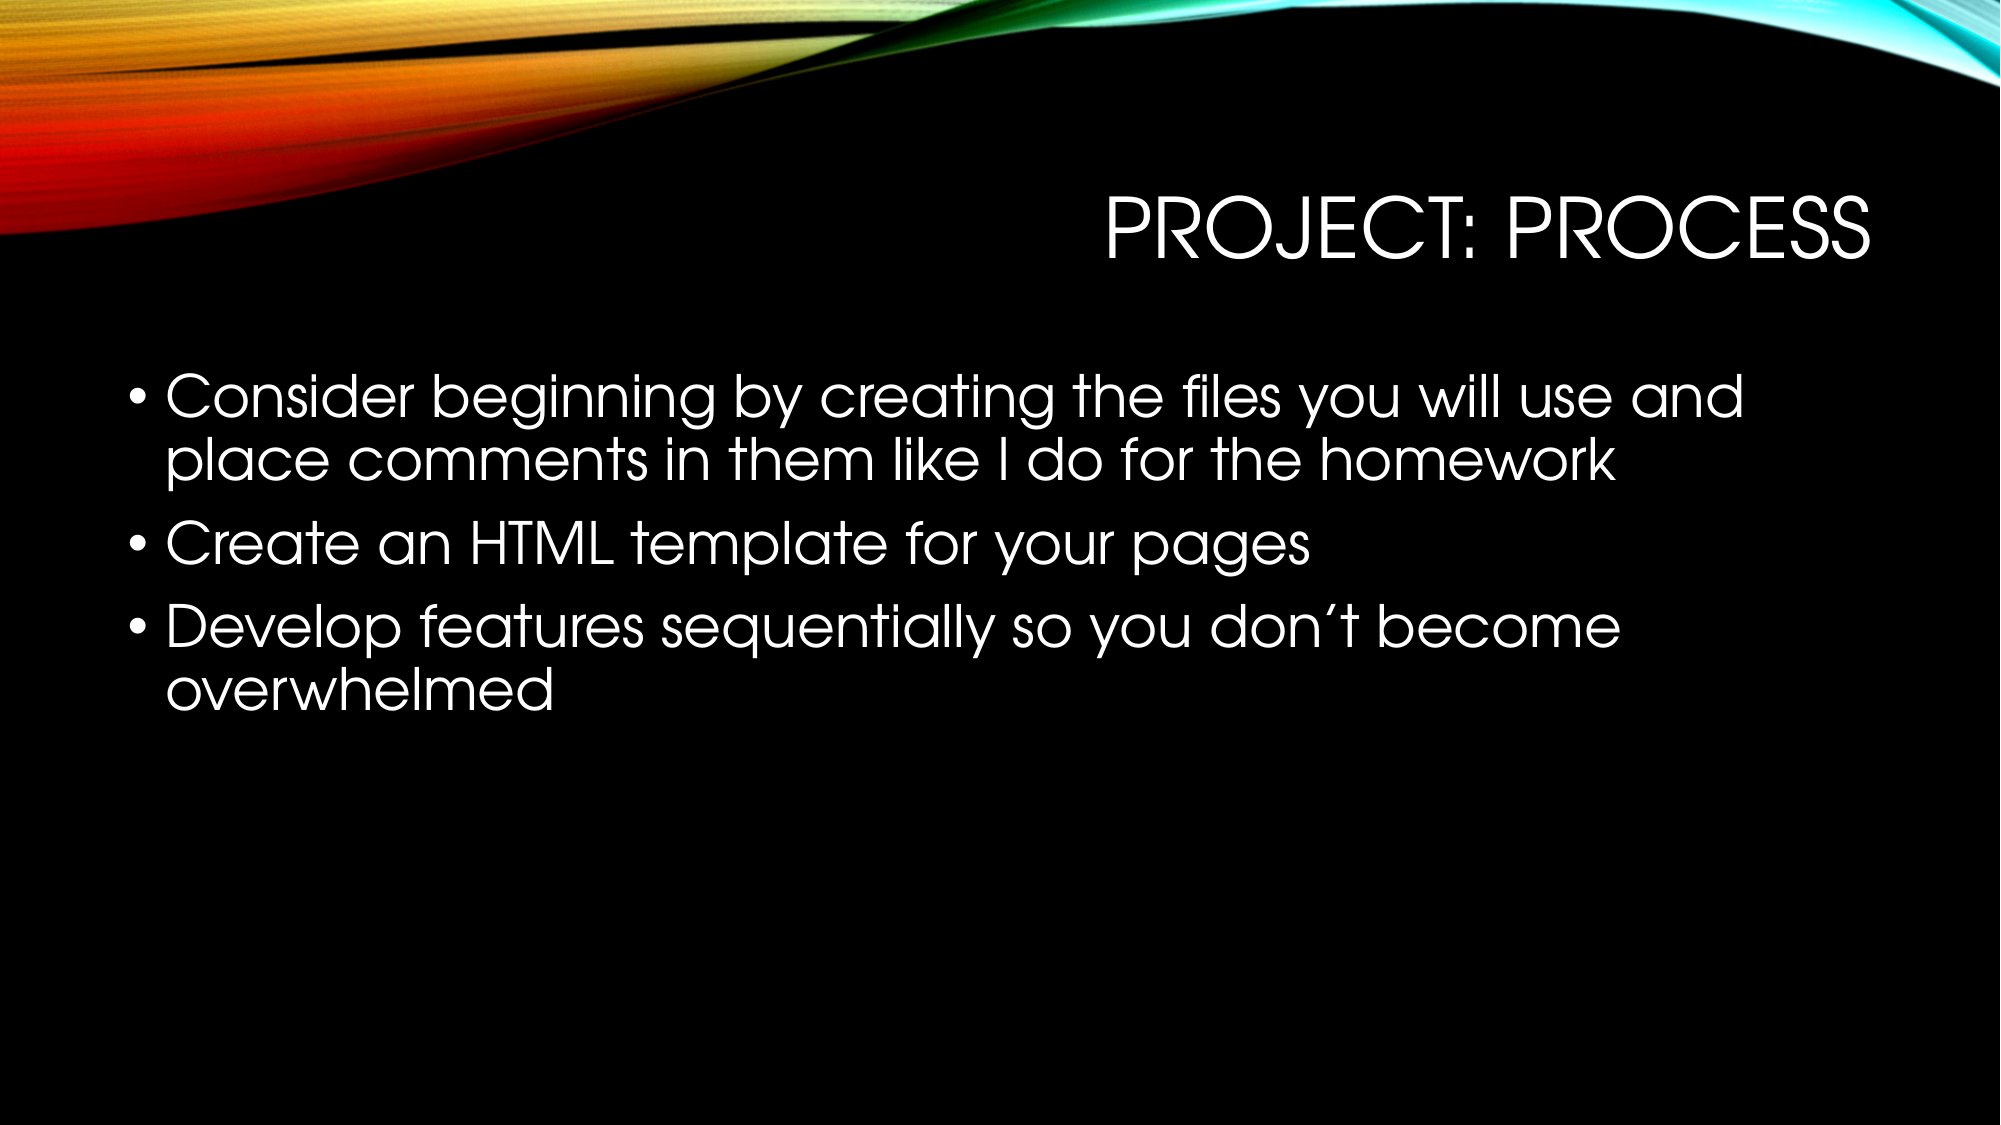

# Project: Process
Consider beginning by creating the files you will use and place comments in them like I do for the homework
Create an HTML template for your pages
Develop features sequentially so you don’t become overwhelmed